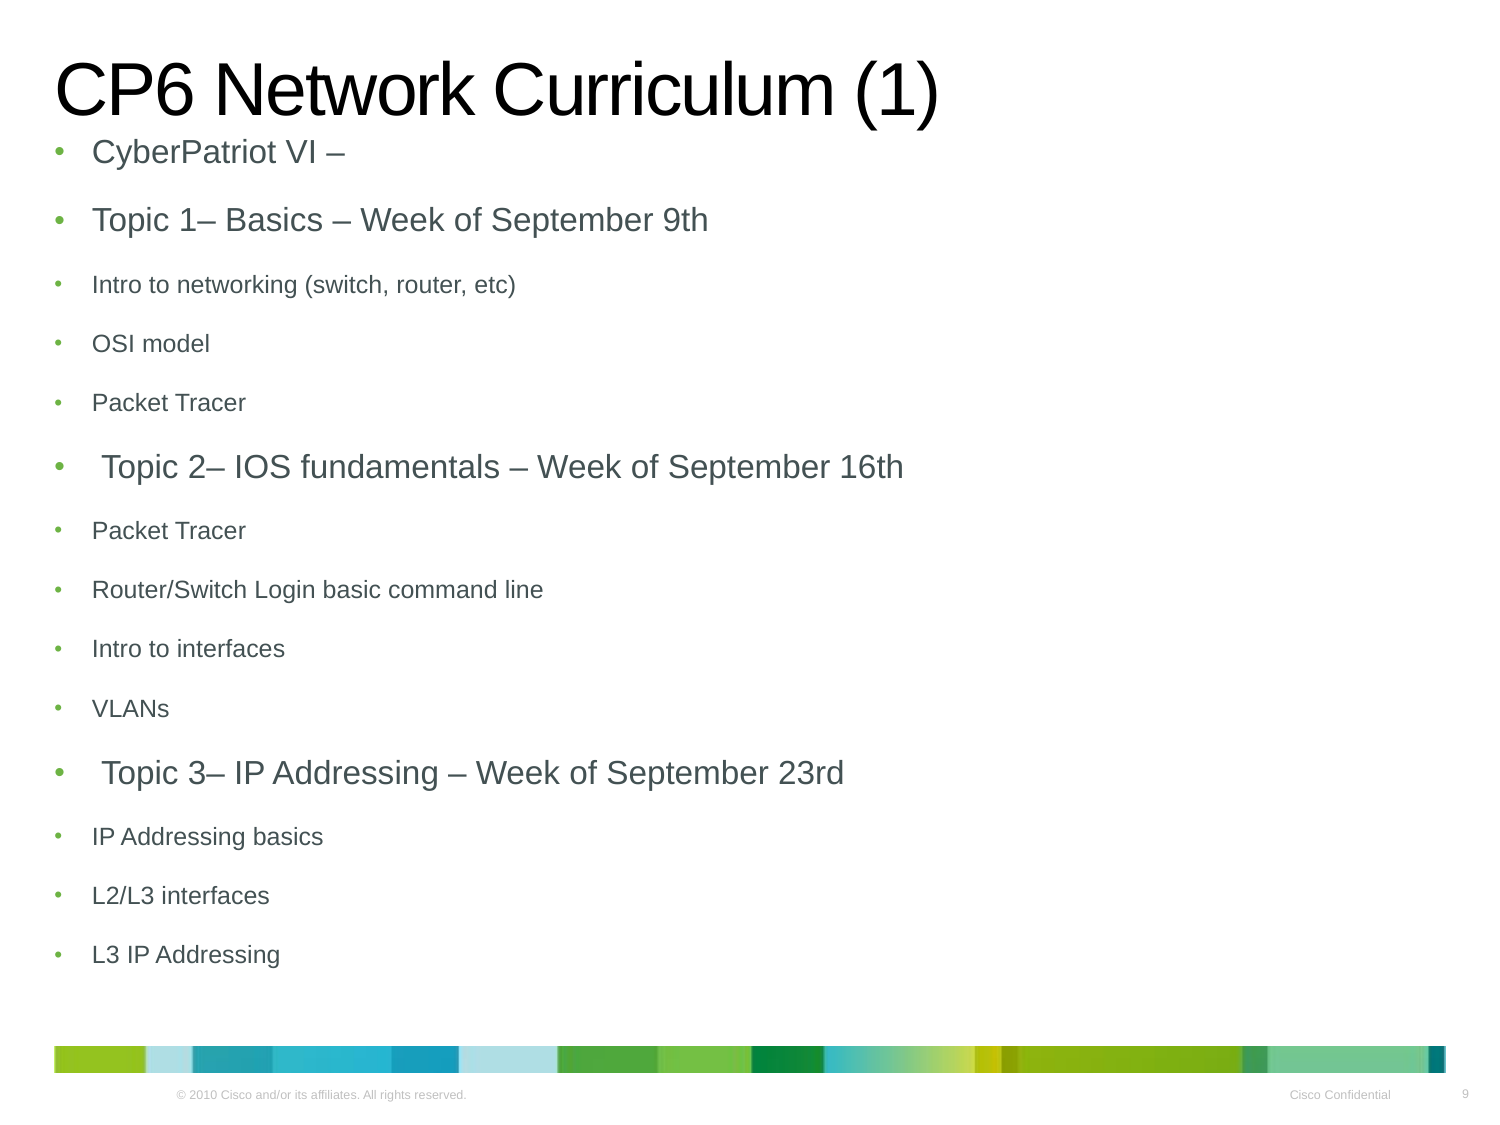

# CP6 Network Curriculum (1)
CyberPatriot VI –
Topic 1– Basics – Week of September 9th
Intro to networking (switch, router, etc)
OSI model
Packet Tracer
 Topic 2– IOS fundamentals – Week of September 16th
Packet Tracer
Router/Switch Login basic command line
Intro to interfaces
VLANs
 Topic 3– IP Addressing – Week of September 23rd
IP Addressing basics
L2/L3 interfaces
L3 IP Addressing